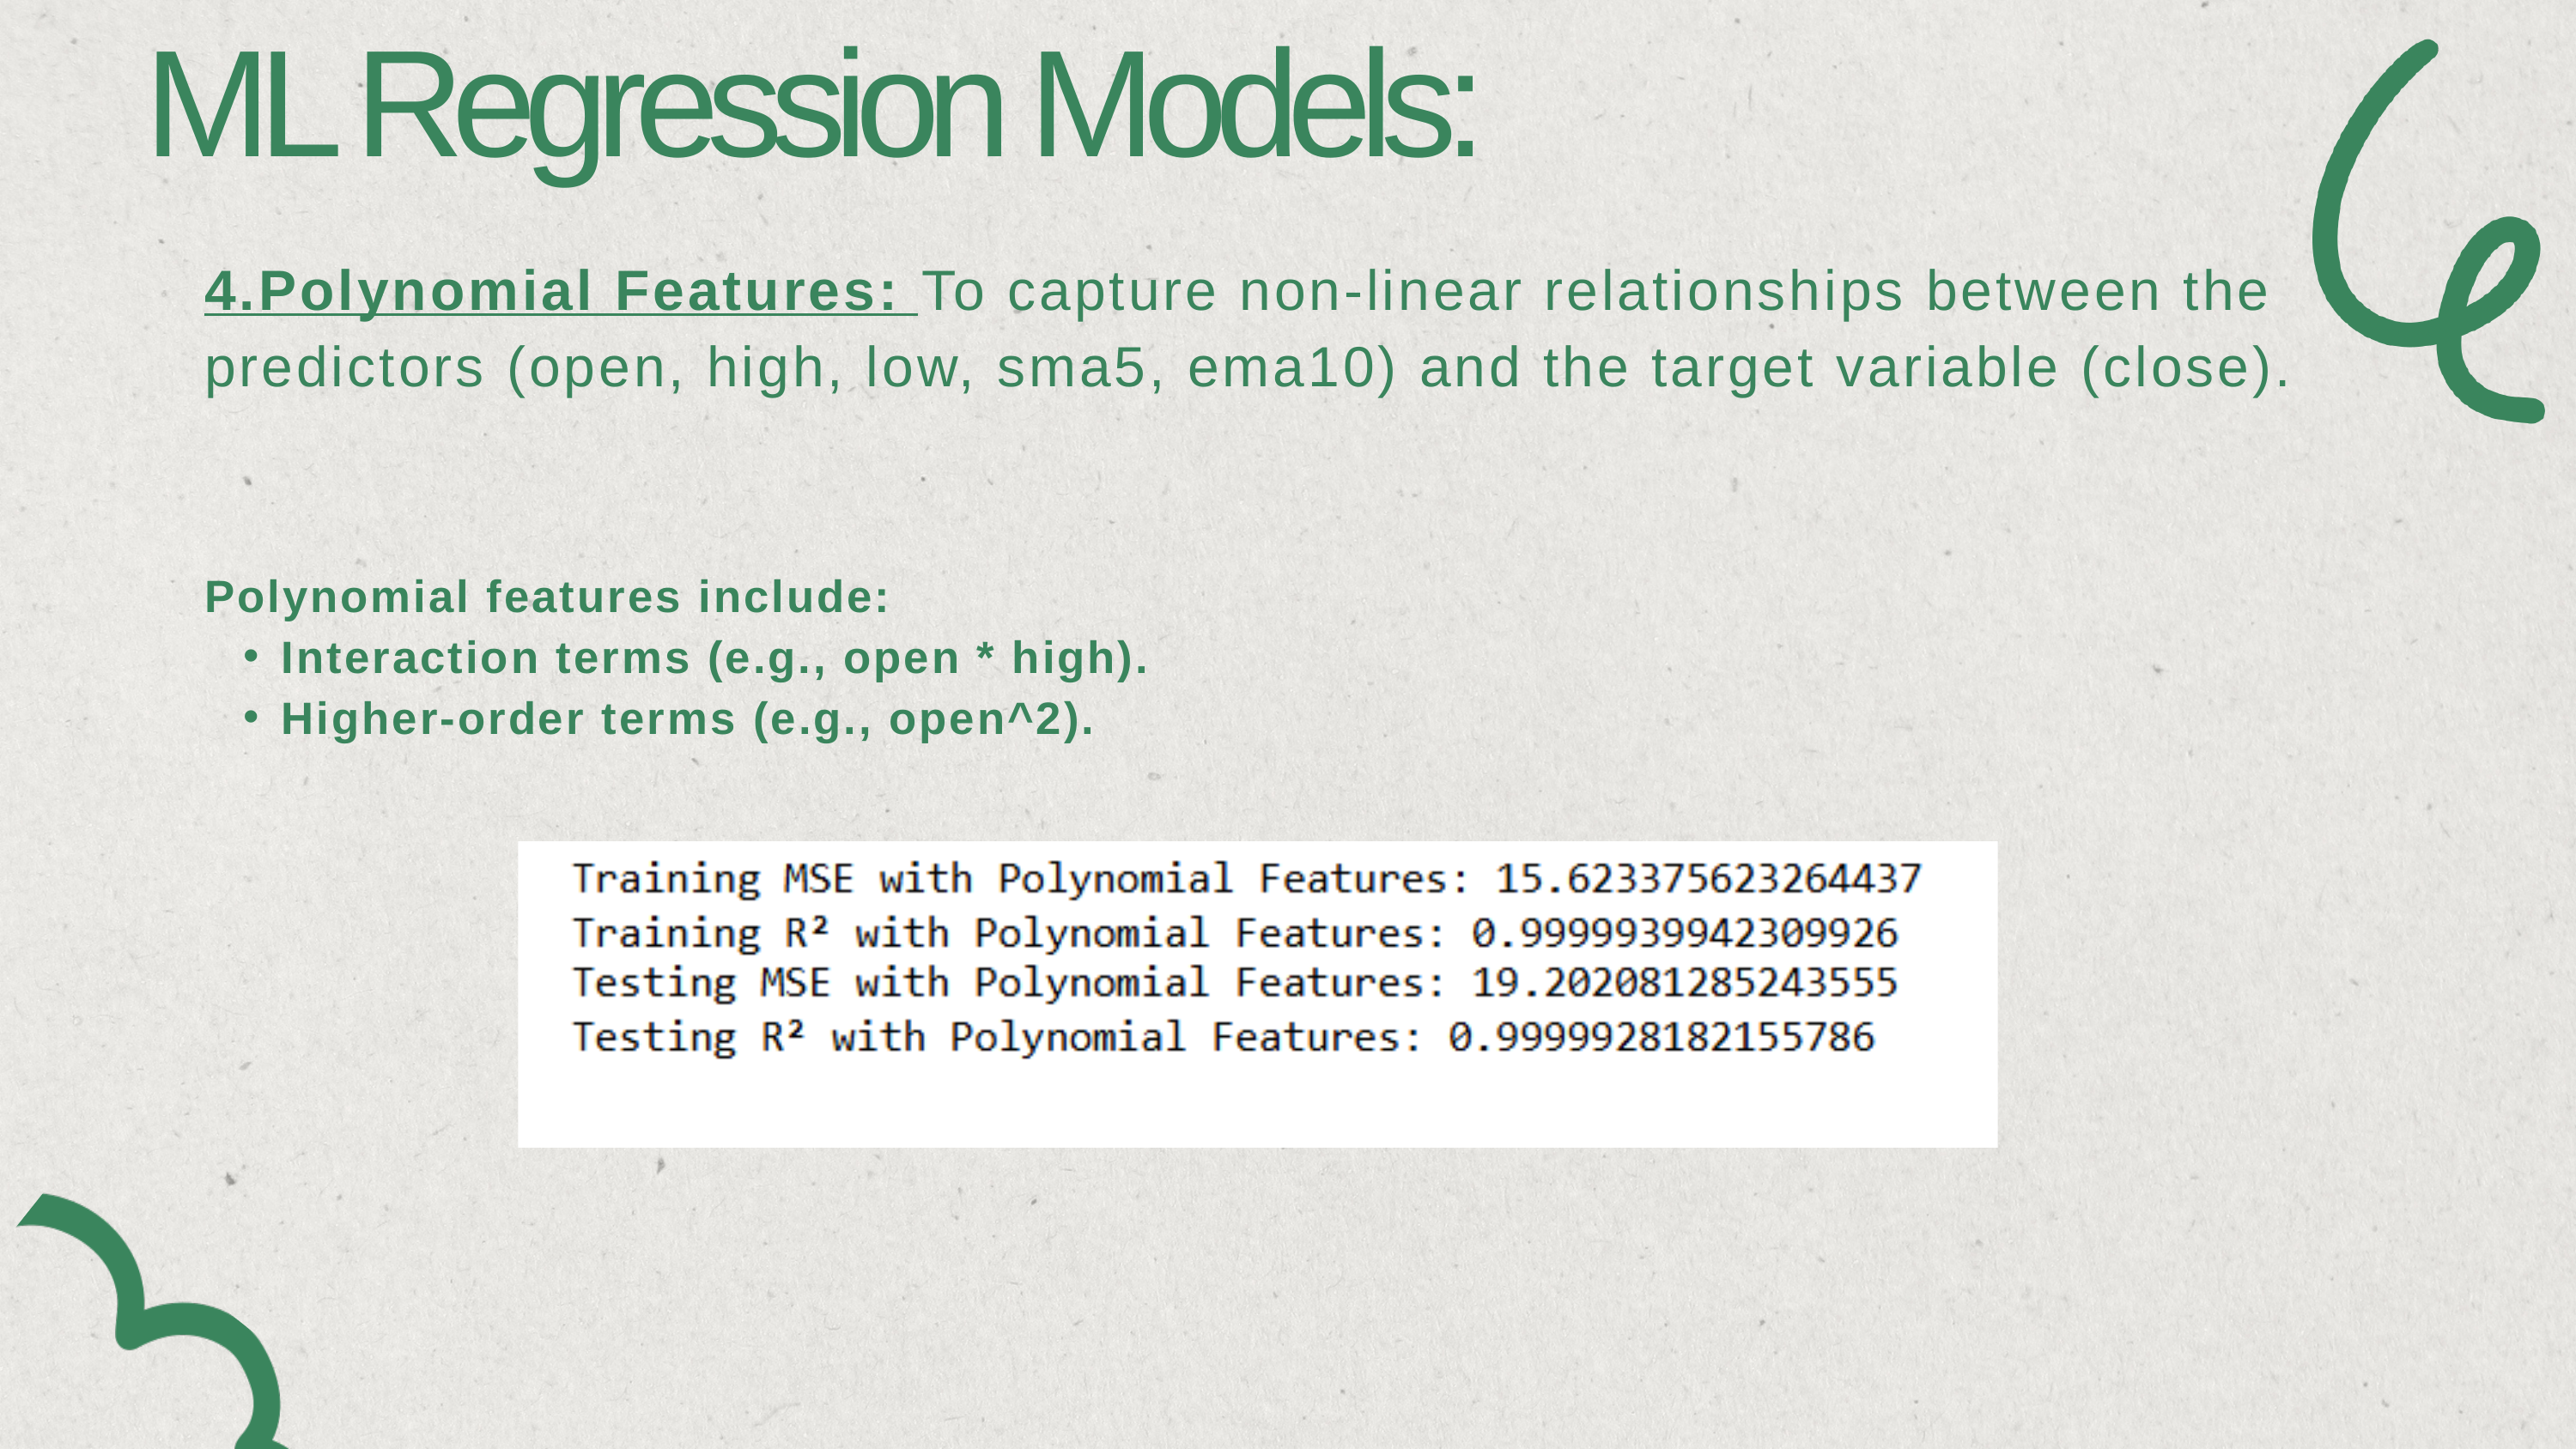

ML Regression Models:
4.Polynomial Features: To capture non-linear relationships between the predictors (open, high, low, sma5, ema10) and the target variable (close).
Polynomial features include:
Interaction terms (e.g., open * high).
Higher-order terms (e.g., open^2).